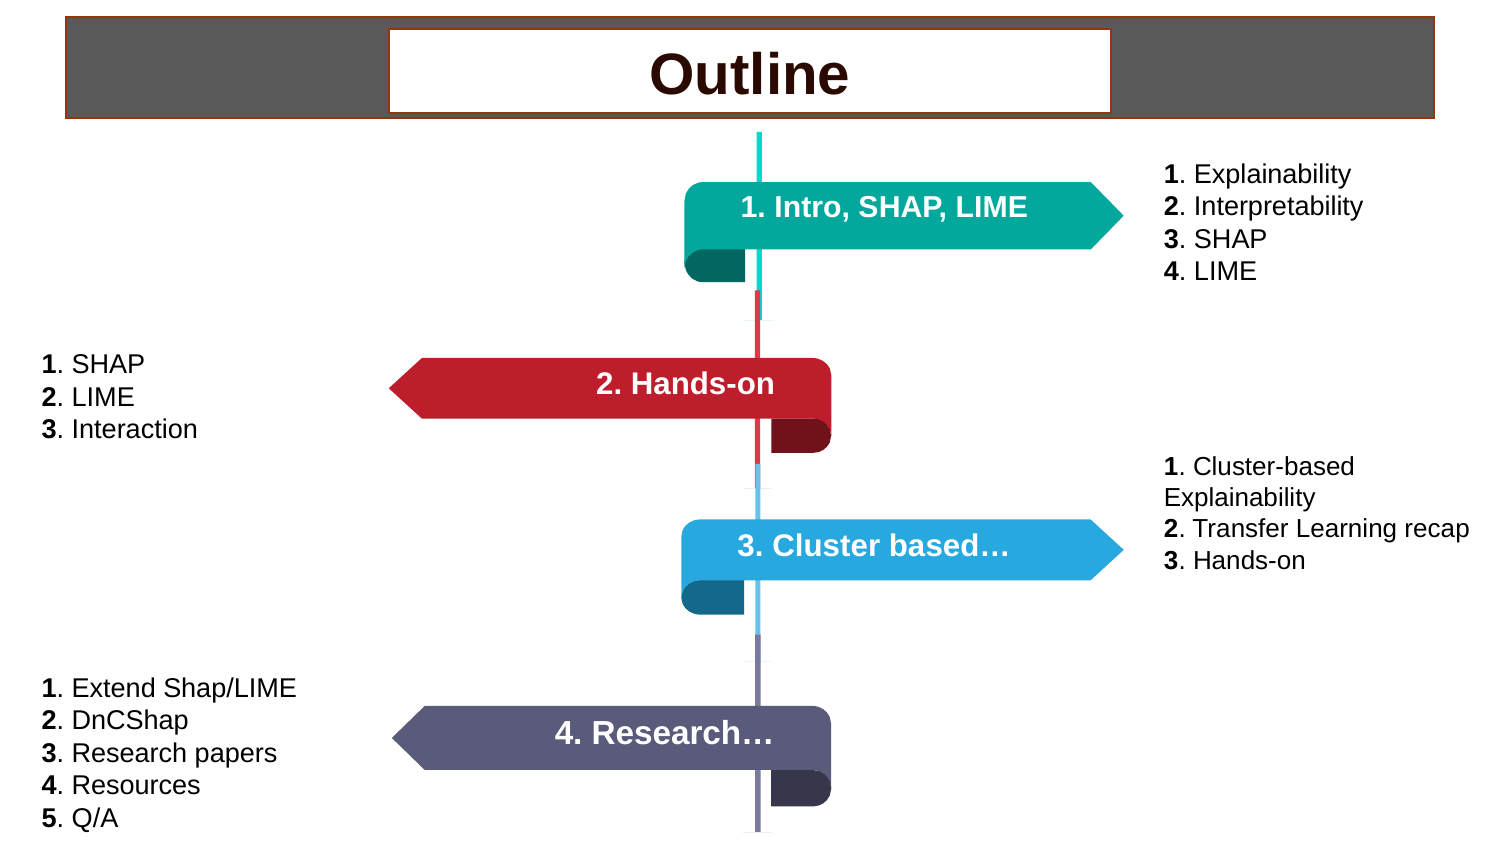

Outline
1. Intro, SHAP, LIME

1. Explainability
2. Interpretability
3. SHAP
4. LIME
2. Hands-on

1. SHAP
2. LIME
3. Interaction
1. Cluster-based Explainability
2. Transfer Learning recap
3. Hands-on
3. Cluster based…

4. Research…

1. Extend Shap/LIME
2. DnCShap
3. Research papers
4. Resources
5. Q/A